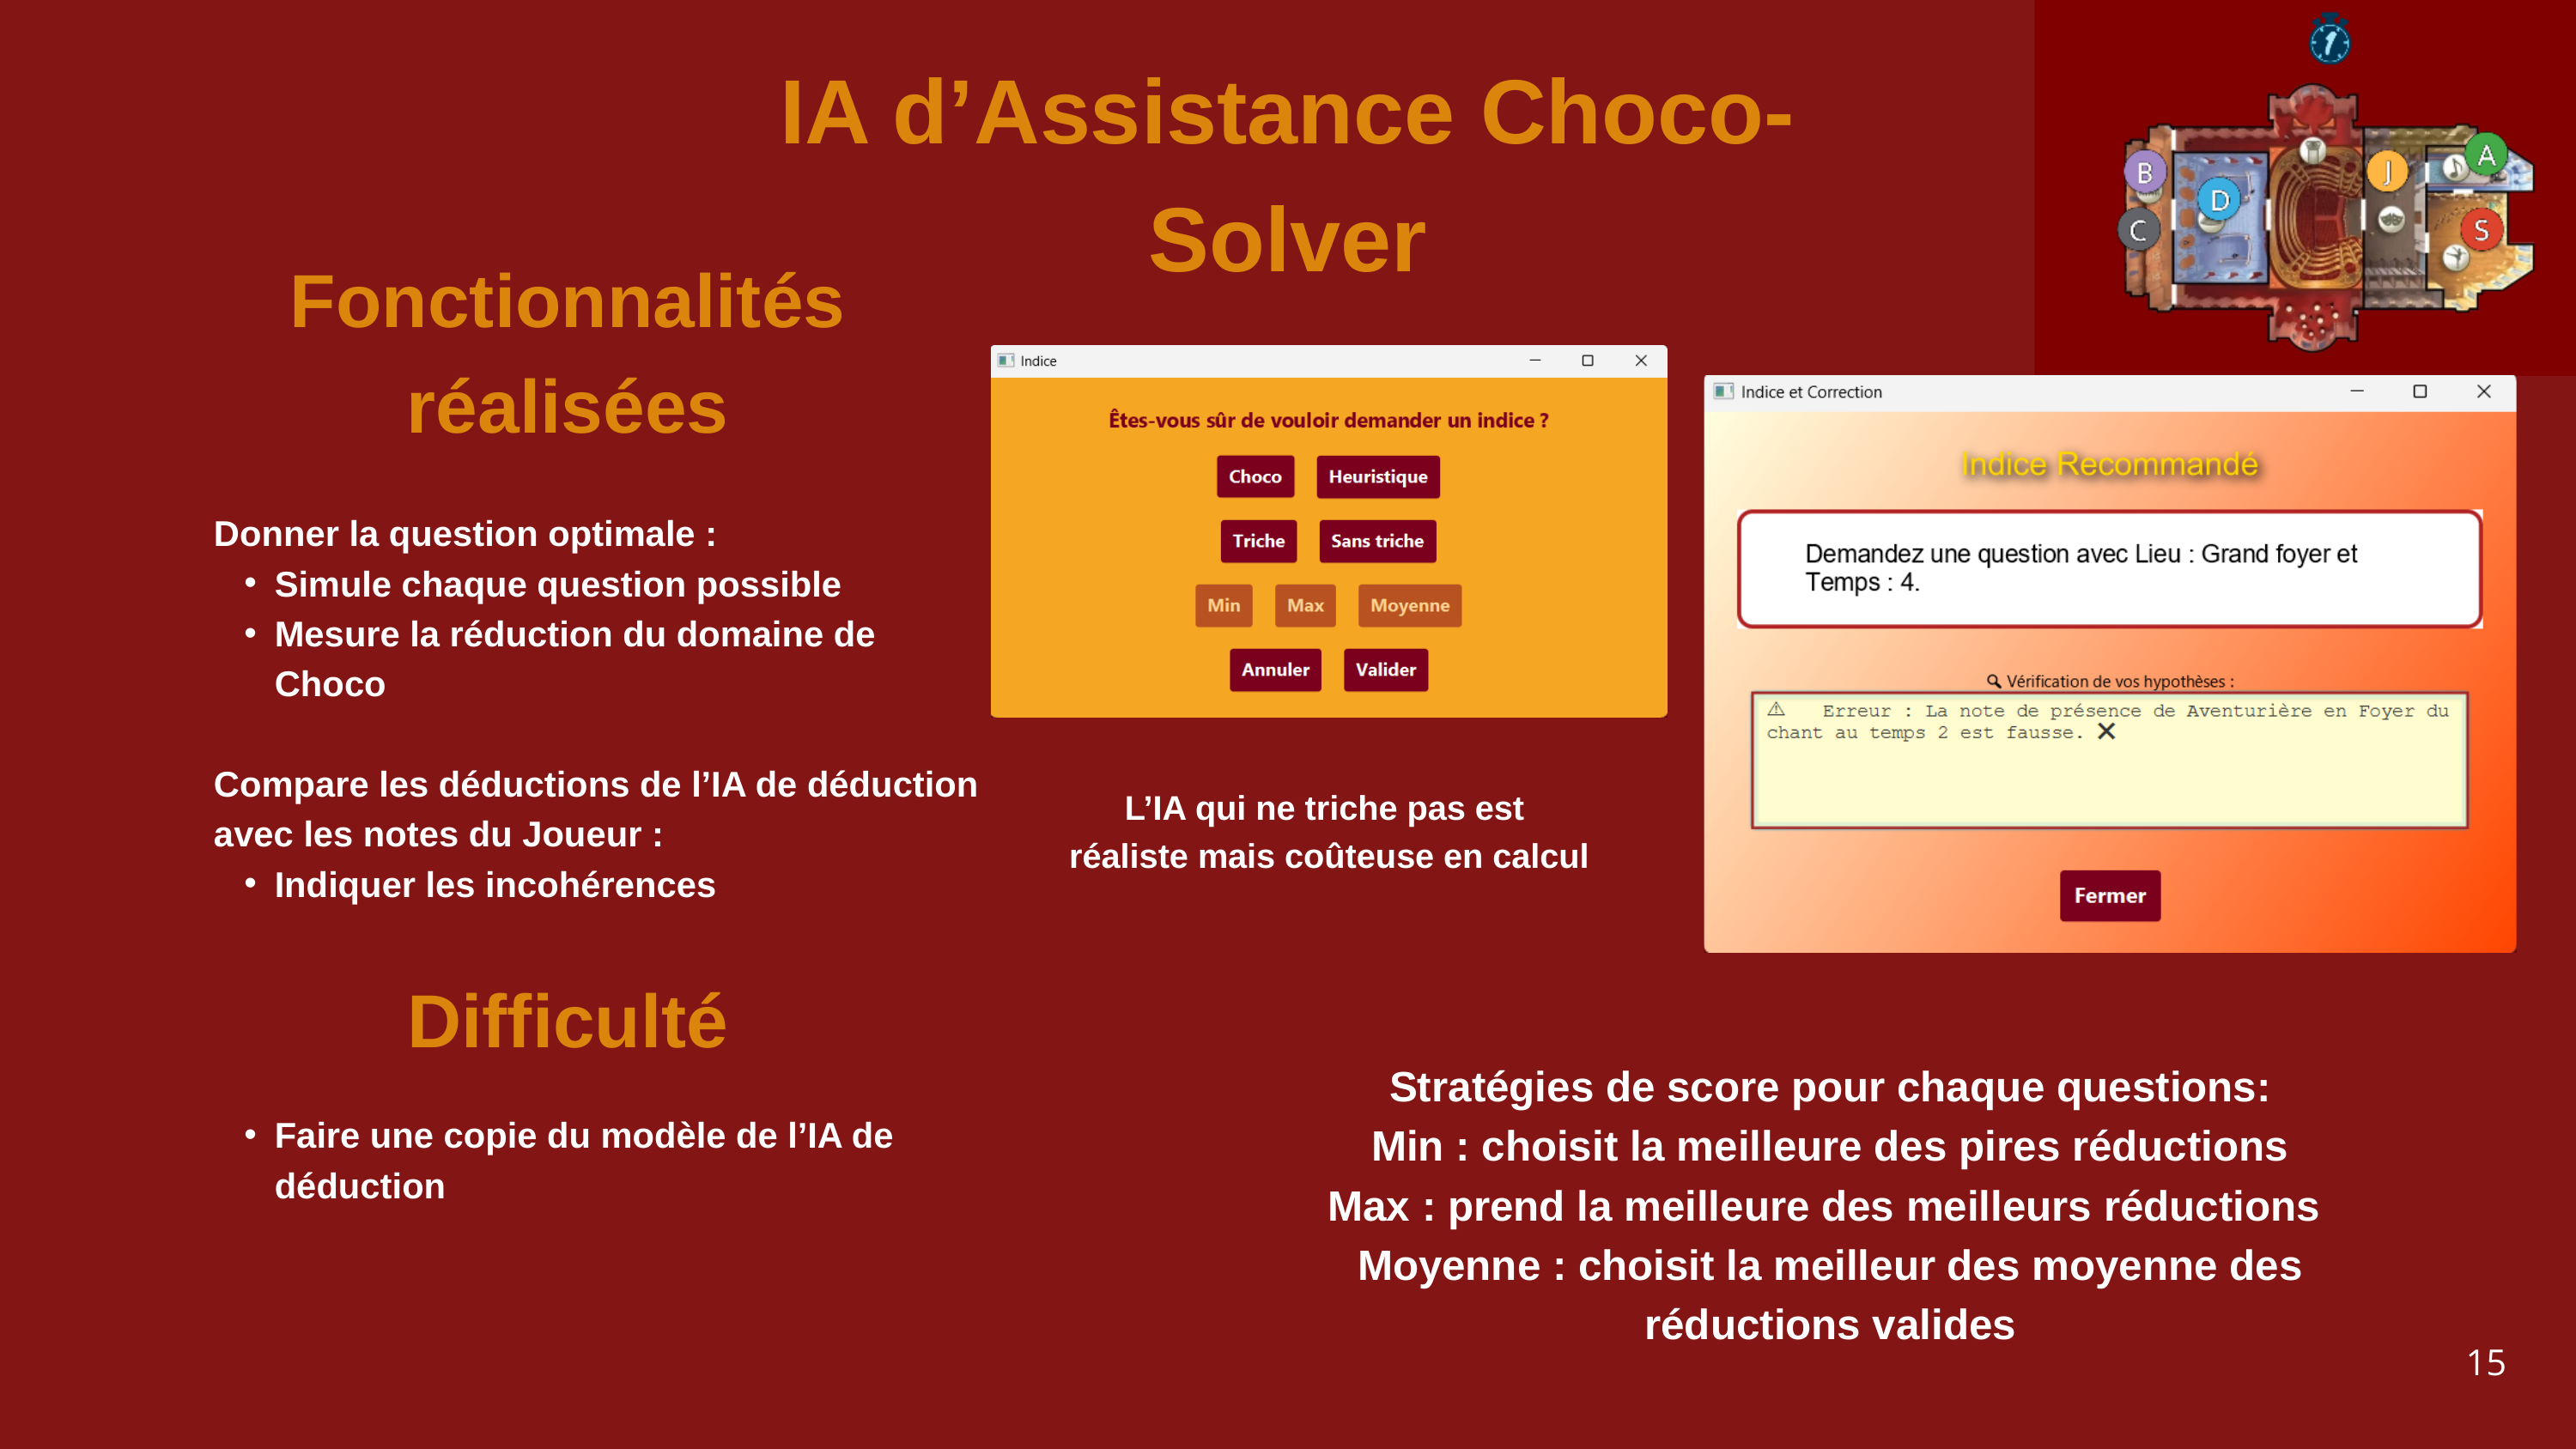

IA d’Assistance Choco-Solver
Fonctionnalités réalisées

Donner la question optimale :
Simule chaque question possible
Mesure la réduction du domaine de Choco

Compare les déductions de l’IA de déduction avec les notes du Joueur :
Indiquer les incohérences
L’IA qui ne triche pas est
réaliste mais coûteuse en calcul
Difficulté
Stratégies de score pour chaque questions:
Min : choisit la meilleure des pires réductions
Max : prend la meilleure des meilleurs réductions
Moyenne : choisit la meilleur des moyenne des réductions valides
Faire une copie du modèle de l’IA de déduction
15